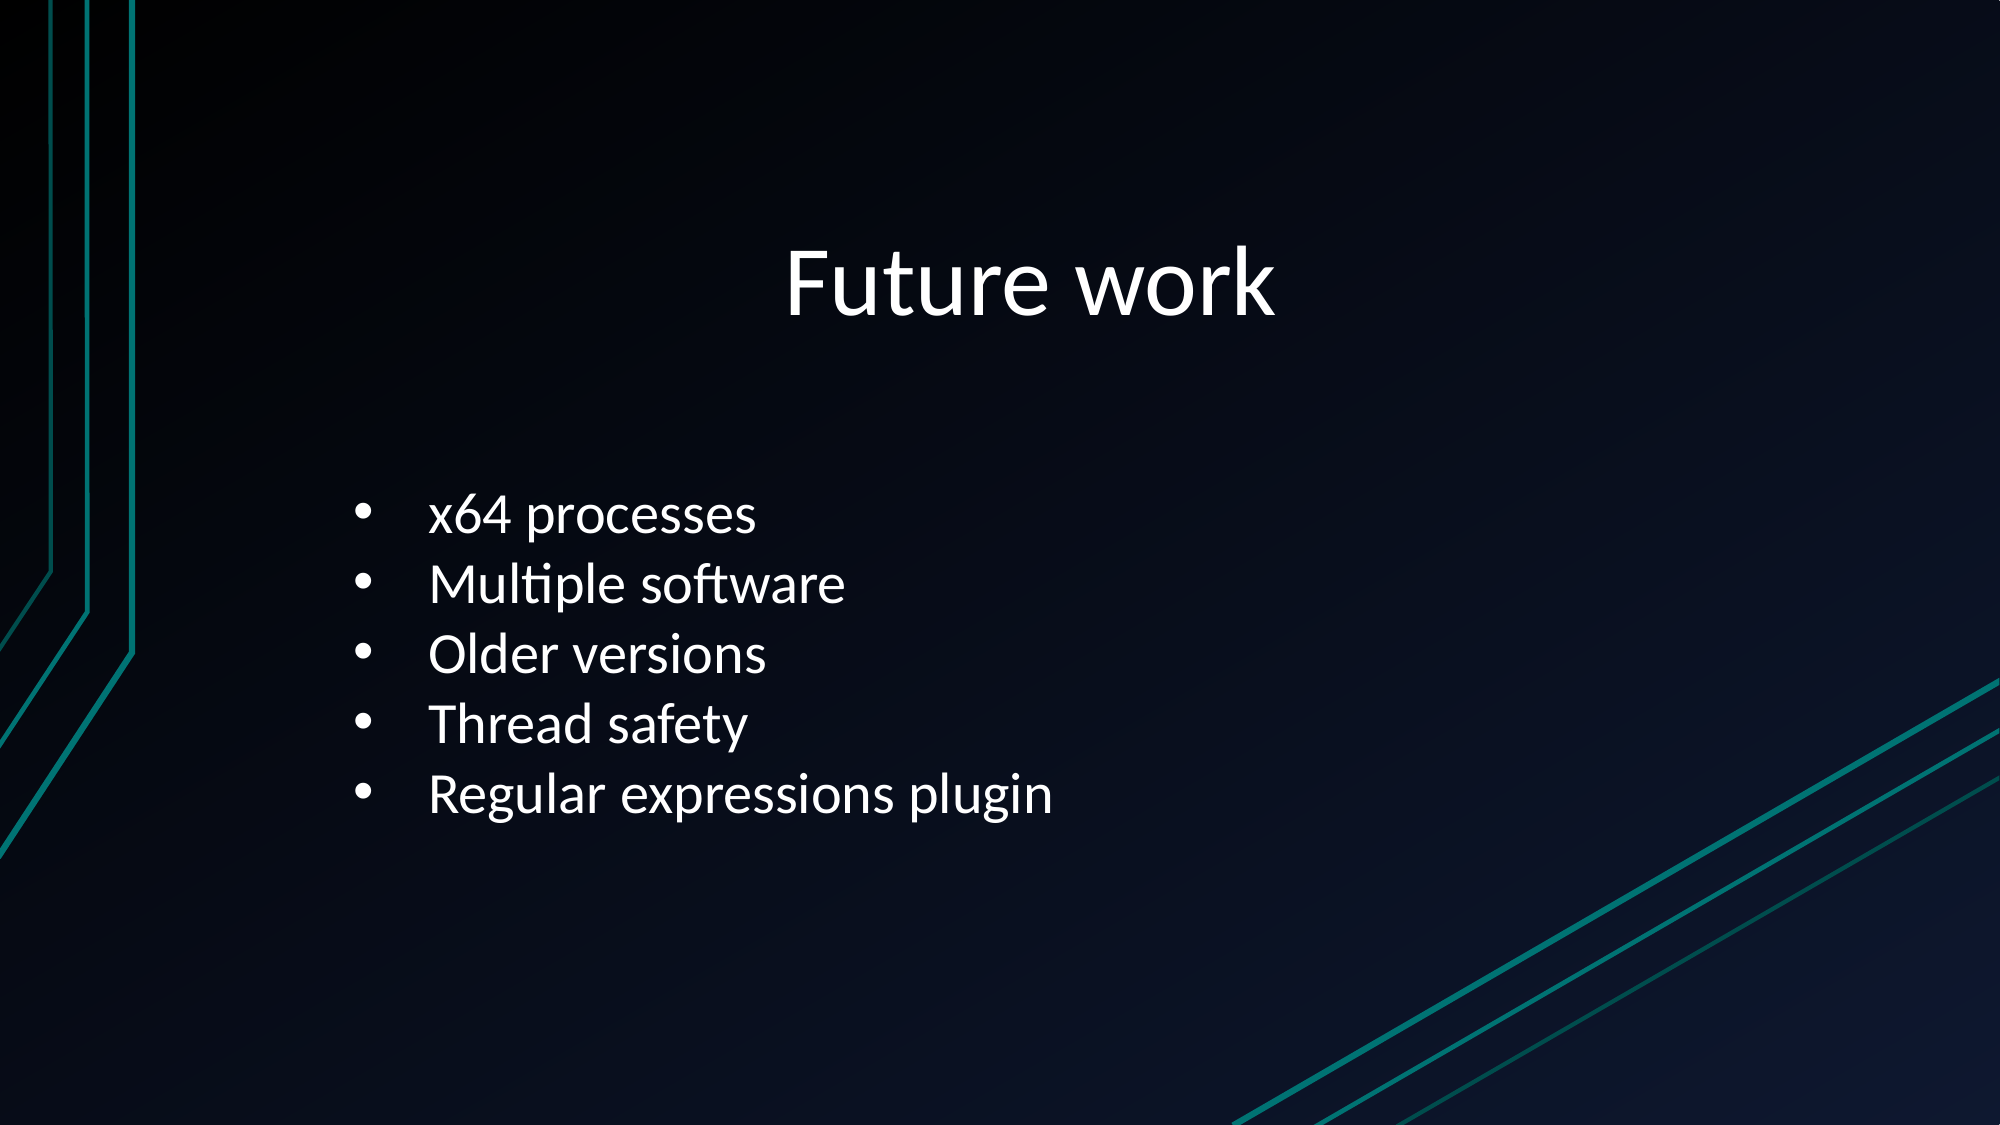

Future work
x64 processes
Multiple software
Older versions
Thread safety
Regular expressions plugin